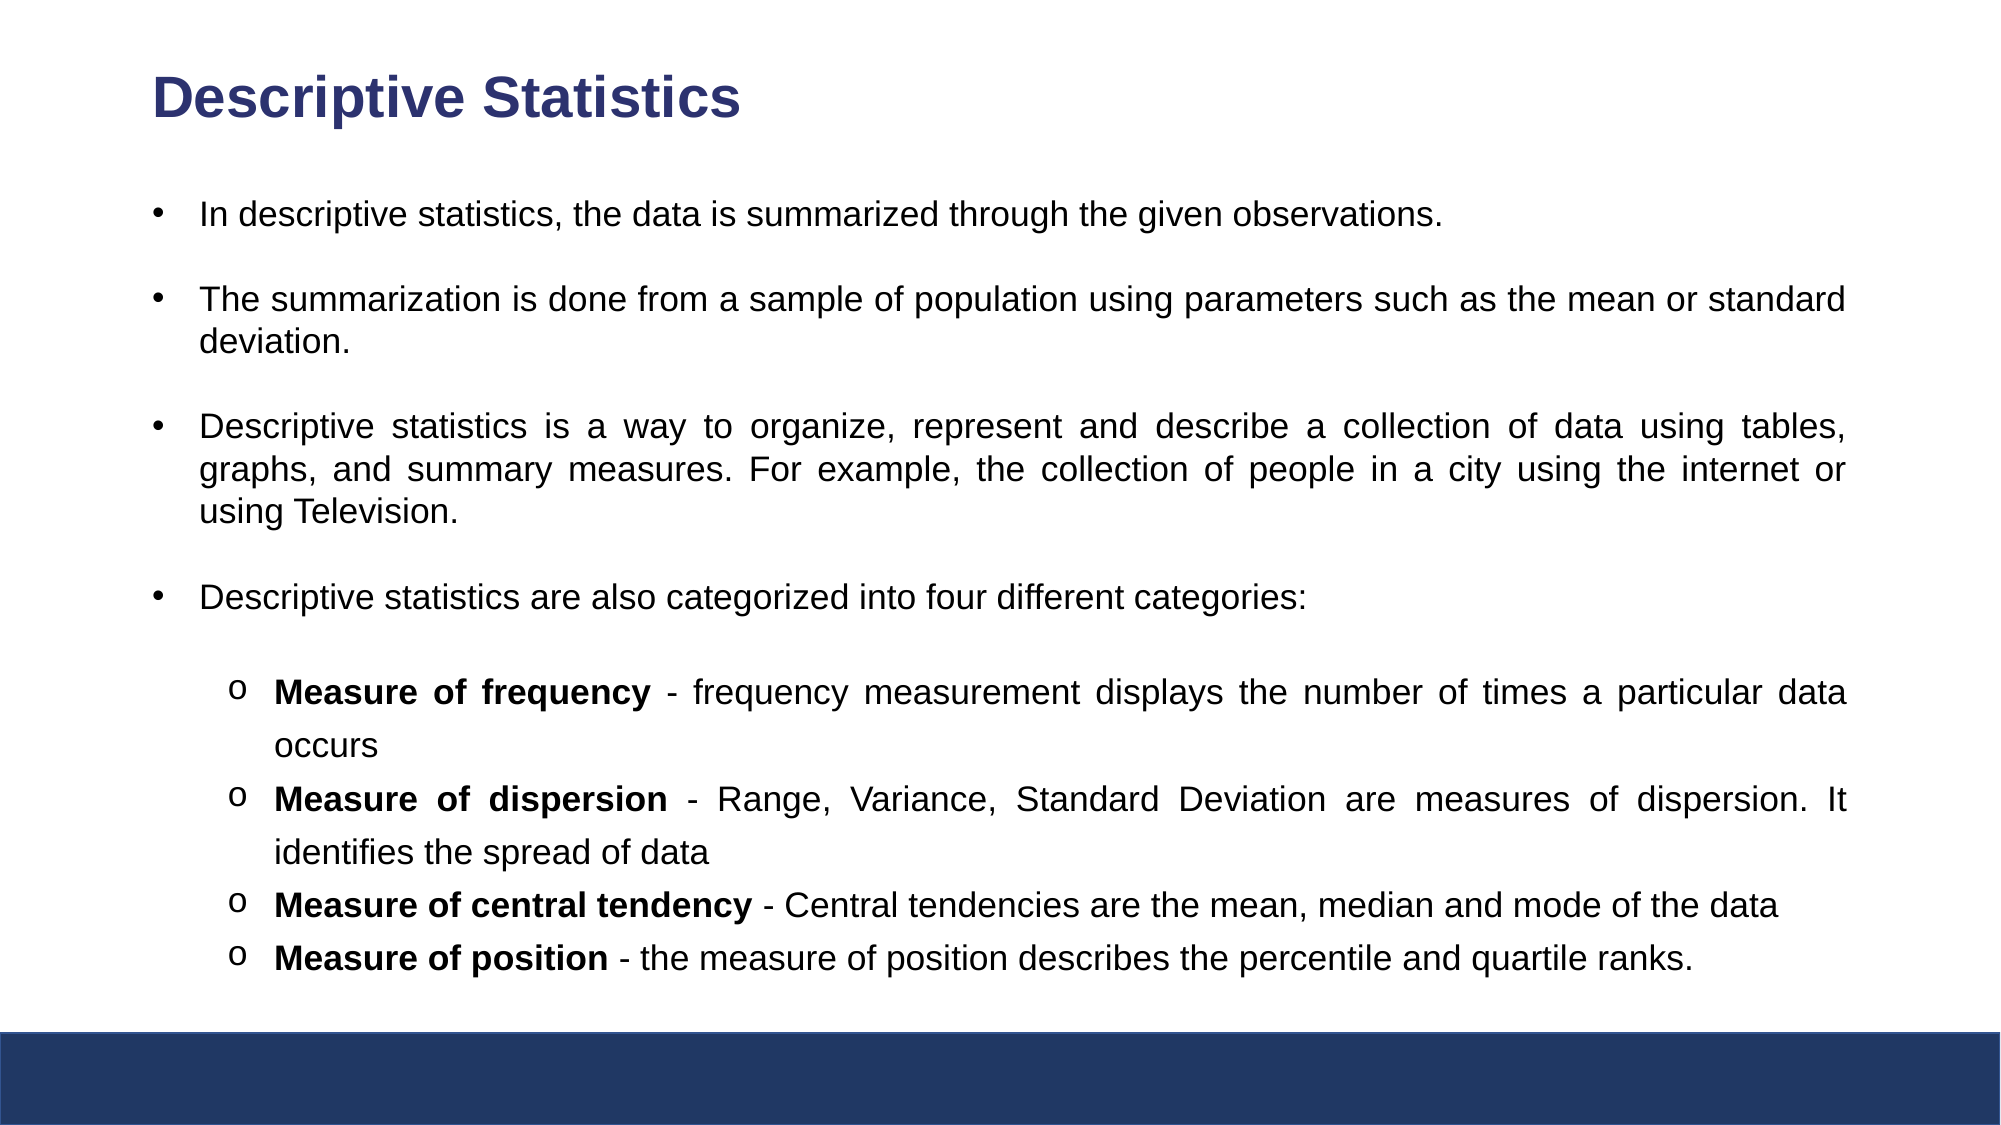

Descriptive Statistics
In descriptive statistics, the data is summarized through the given observations.

The summarization is done from a sample of population using parameters such as the mean or standard deviation.

Descriptive statistics is a way to organize, represent and describe a collection of data using tables, graphs, and summary measures. For example, the collection of people in a city using the internet or using Television.

Descriptive statistics are also categorized into four different categories:

Measure of frequency - frequency measurement displays the number of times a particular data occurs
Measure of dispersion - Range, Variance, Standard Deviation are measures of dispersion. It identifies the spread of data
Measure of central tendency - Central tendencies are the mean, median and mode of the data
Measure of position - the measure of position describes the percentile and quartile ranks.
44